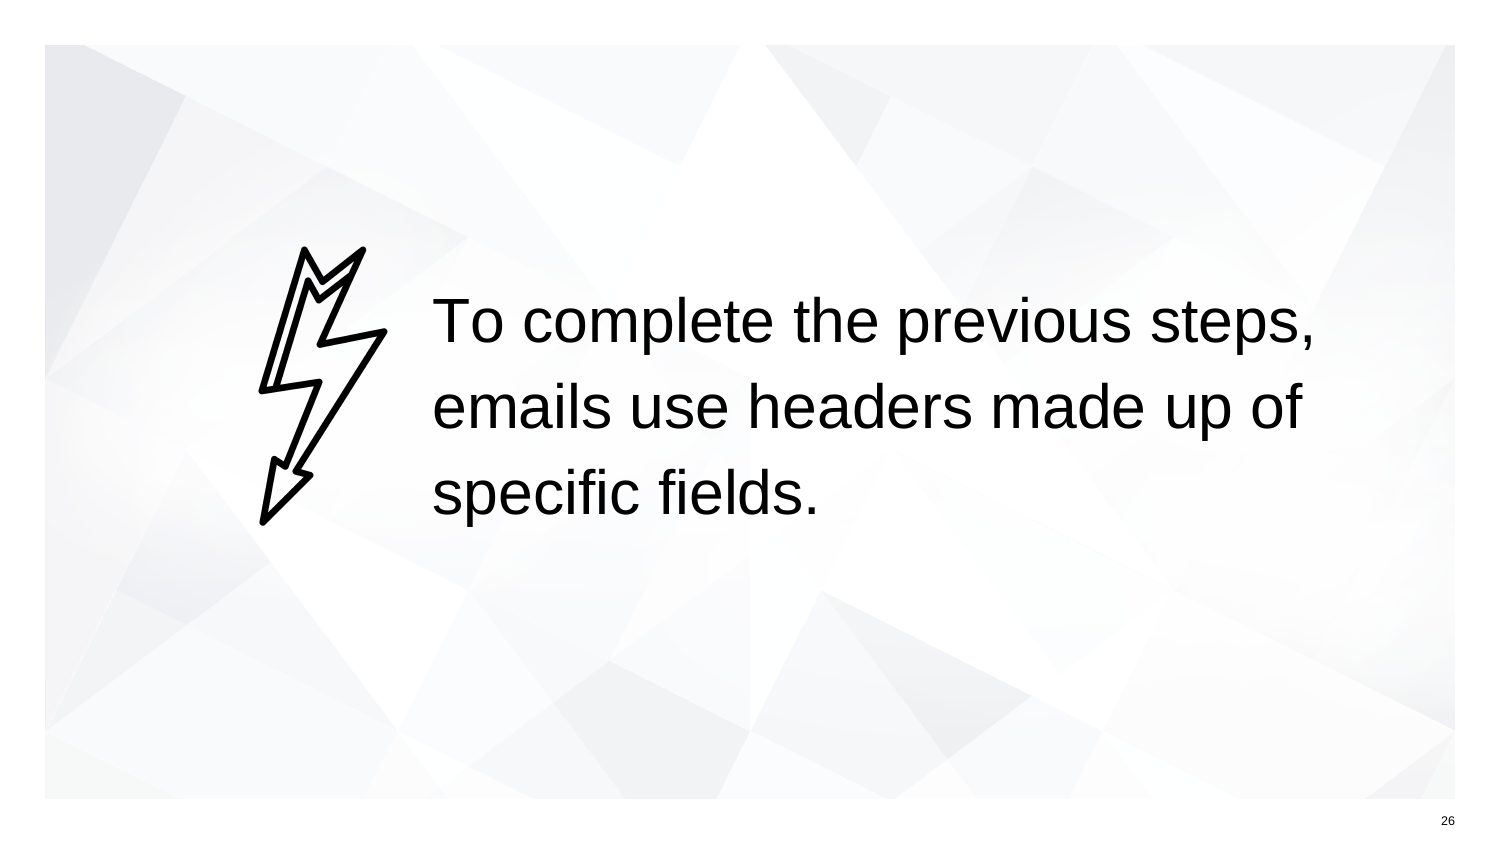

# To complete the previous steps, emails use headers made up of specific fields.
26